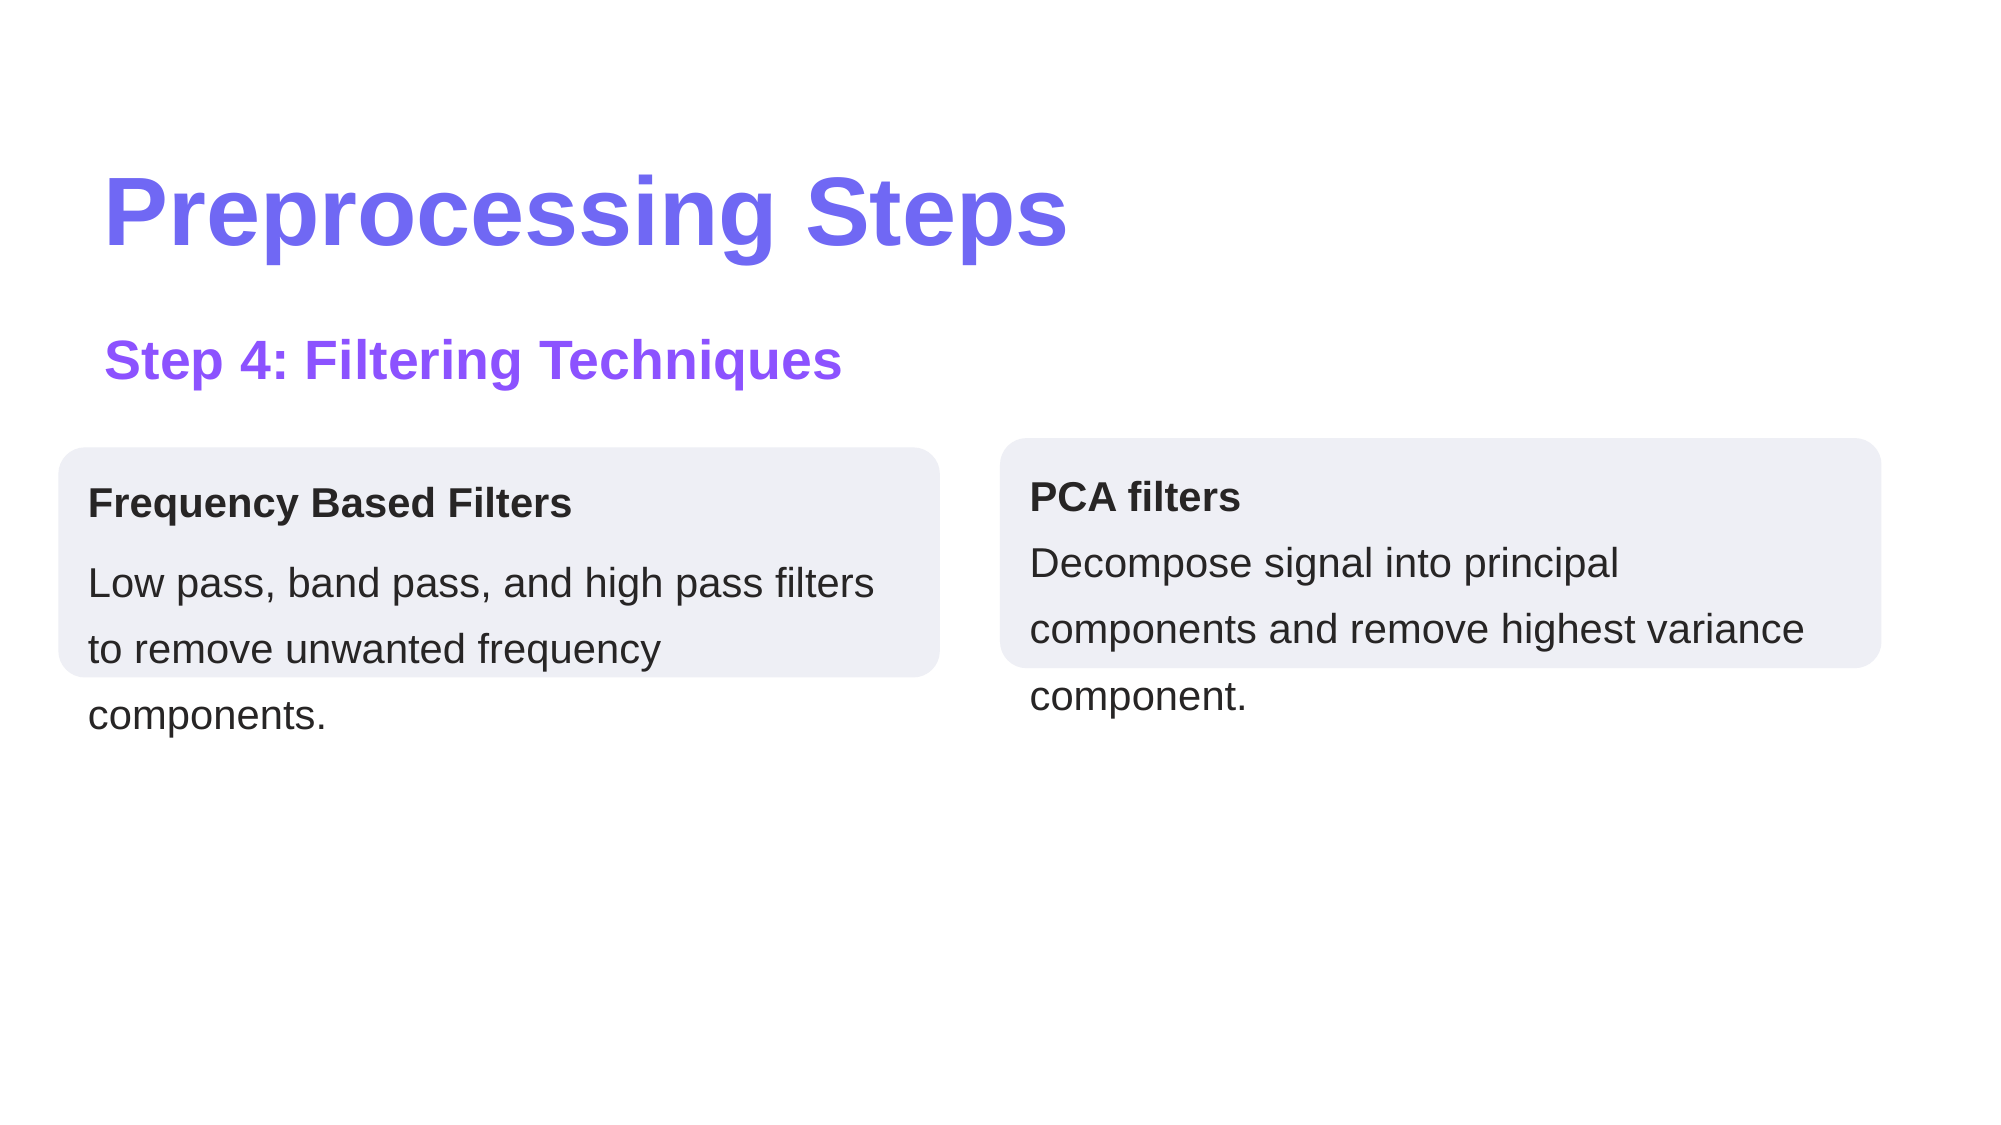

Preprocessing Steps

Step 4: Filtering Techniques

PCA filters

Decompose signal into principal components and remove highest variance component.

Frequency Based Filters

Low pass, band pass, and high pass filters to remove unwanted frequency components.